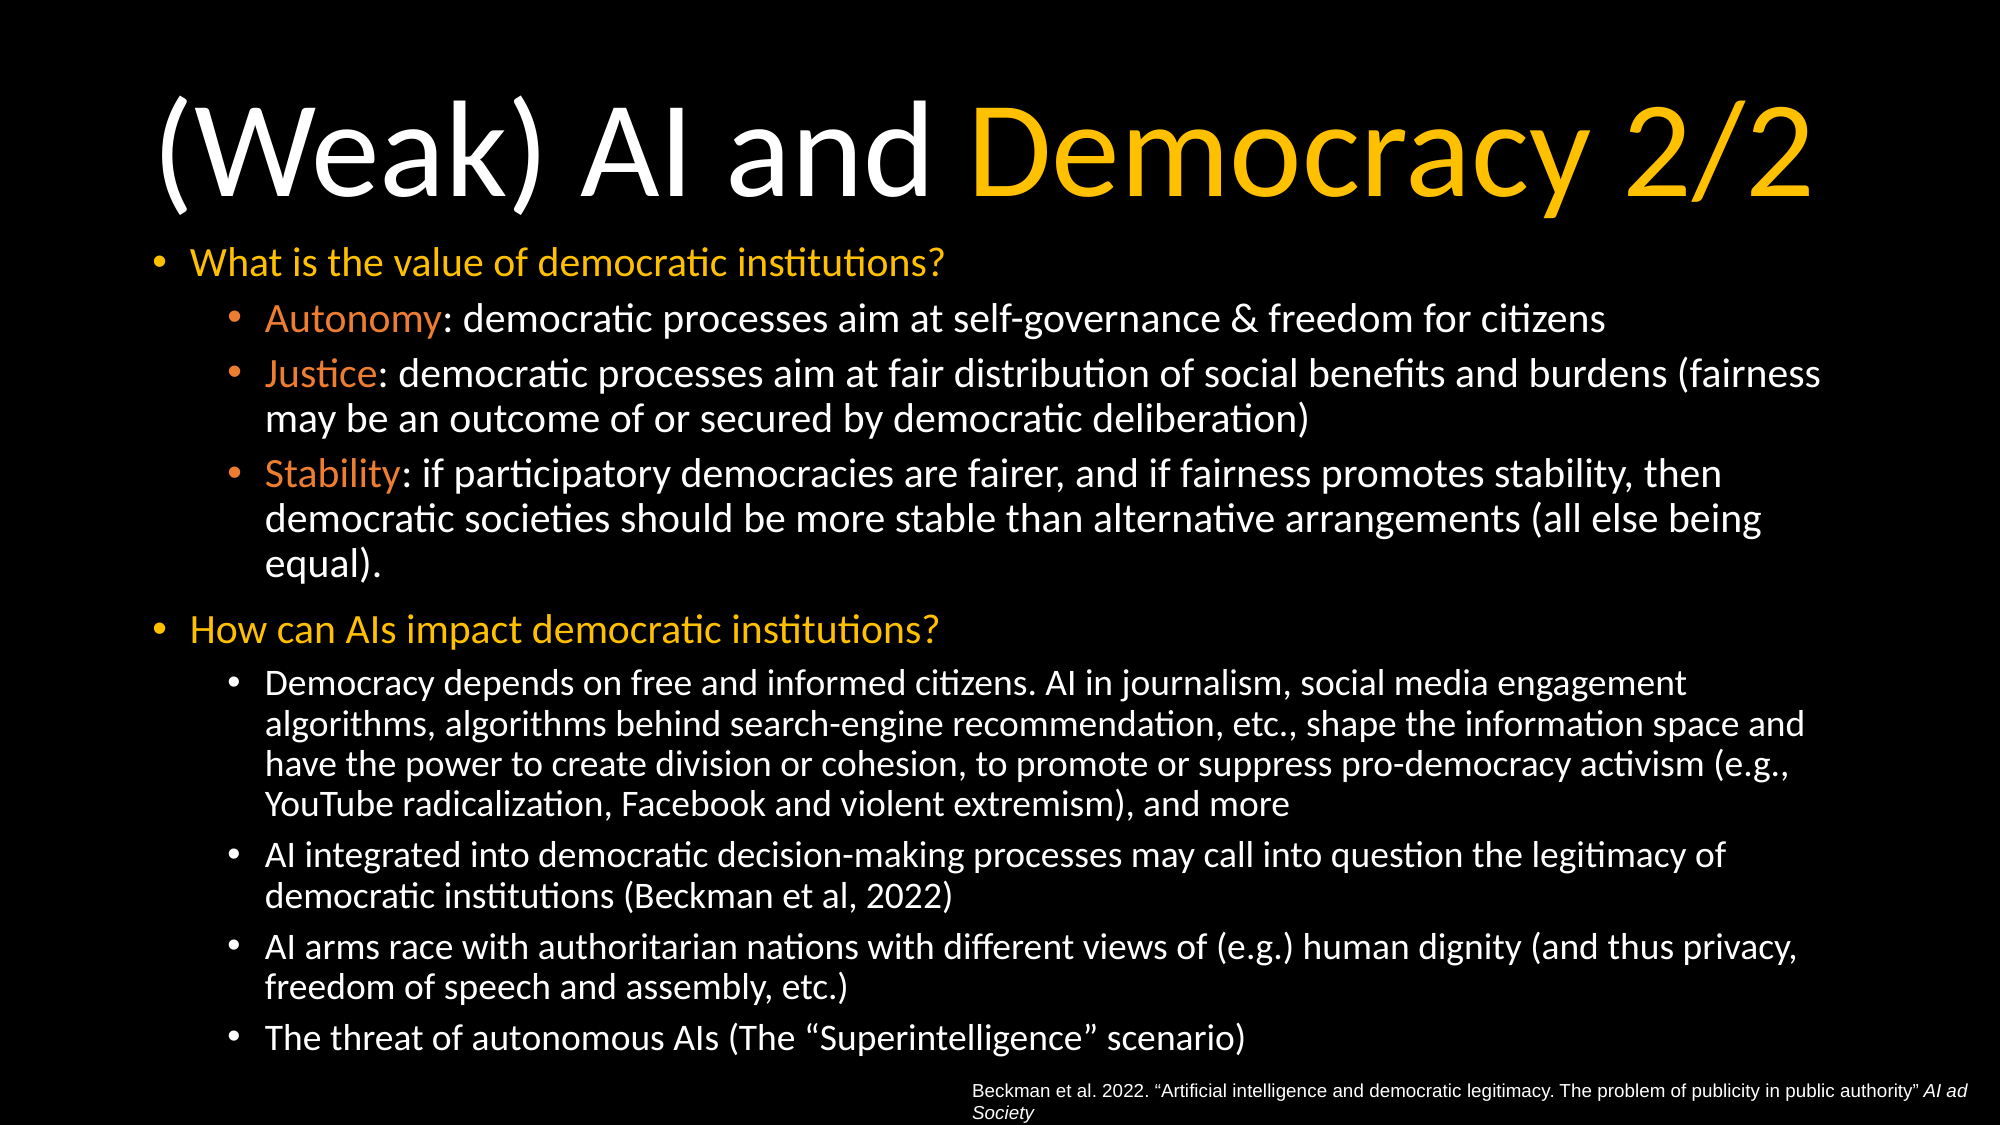

# (Weak) AI and Democracy 2/2
What is the value of democratic institutions?
Autonomy: democratic processes aim at self-governance & freedom for citizens
Justice: democratic processes aim at fair distribution of social benefits and burdens (fairness may be an outcome of or secured by democratic deliberation)
Stability: if participatory democracies are fairer, and if fairness promotes stability, then democratic societies should be more stable than alternative arrangements (all else being equal).
How can AIs impact democratic institutions?
Democracy depends on free and informed citizens. AI in journalism, social media engagement algorithms, algorithms behind search-engine recommendation, etc., shape the information space and have the power to create division or cohesion, to promote or suppress pro-democracy activism (e.g., YouTube radicalization, Facebook and violent extremism), and more
AI integrated into democratic decision-making processes may call into question the legitimacy of democratic institutions (Beckman et al, 2022)
AI arms race with authoritarian nations with different views of (e.g.) human dignity (and thus privacy, freedom of speech and assembly, etc.)
The threat of autonomous AIs (The “Superintelligence” scenario)

Beckman et al. 2022. “Artificial intelligence and democratic legitimacy. The problem of publicity in public authority” AI ad Society